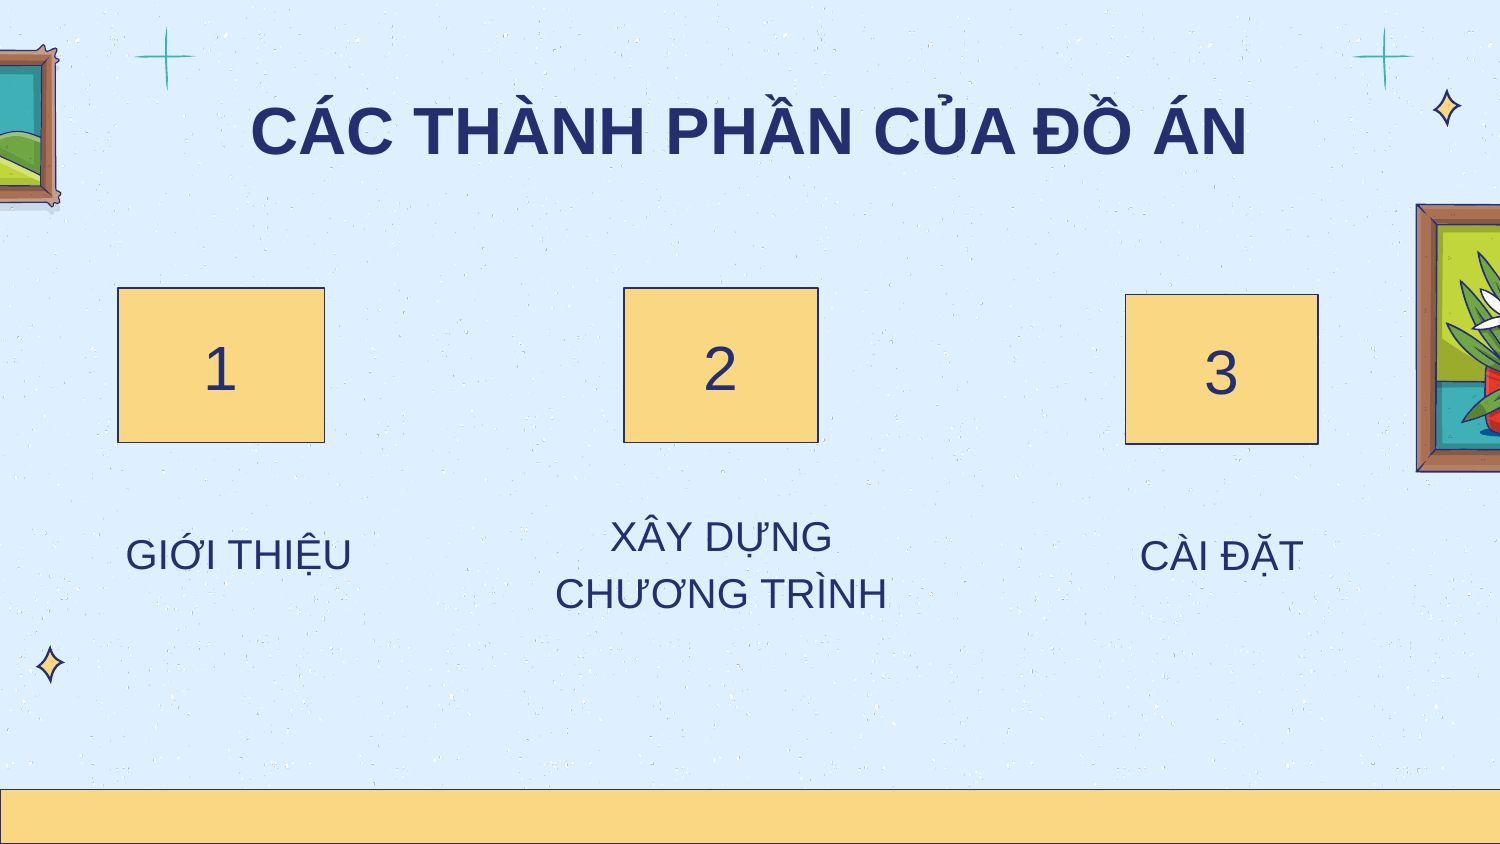

# CÁC THÀNH PHẦN CỦA ĐỒ ÁN
2
1
3

GIỚI THIỆU

CÀI ĐẶT
 XÂY DỰNG
CHƯƠNG TRÌNH